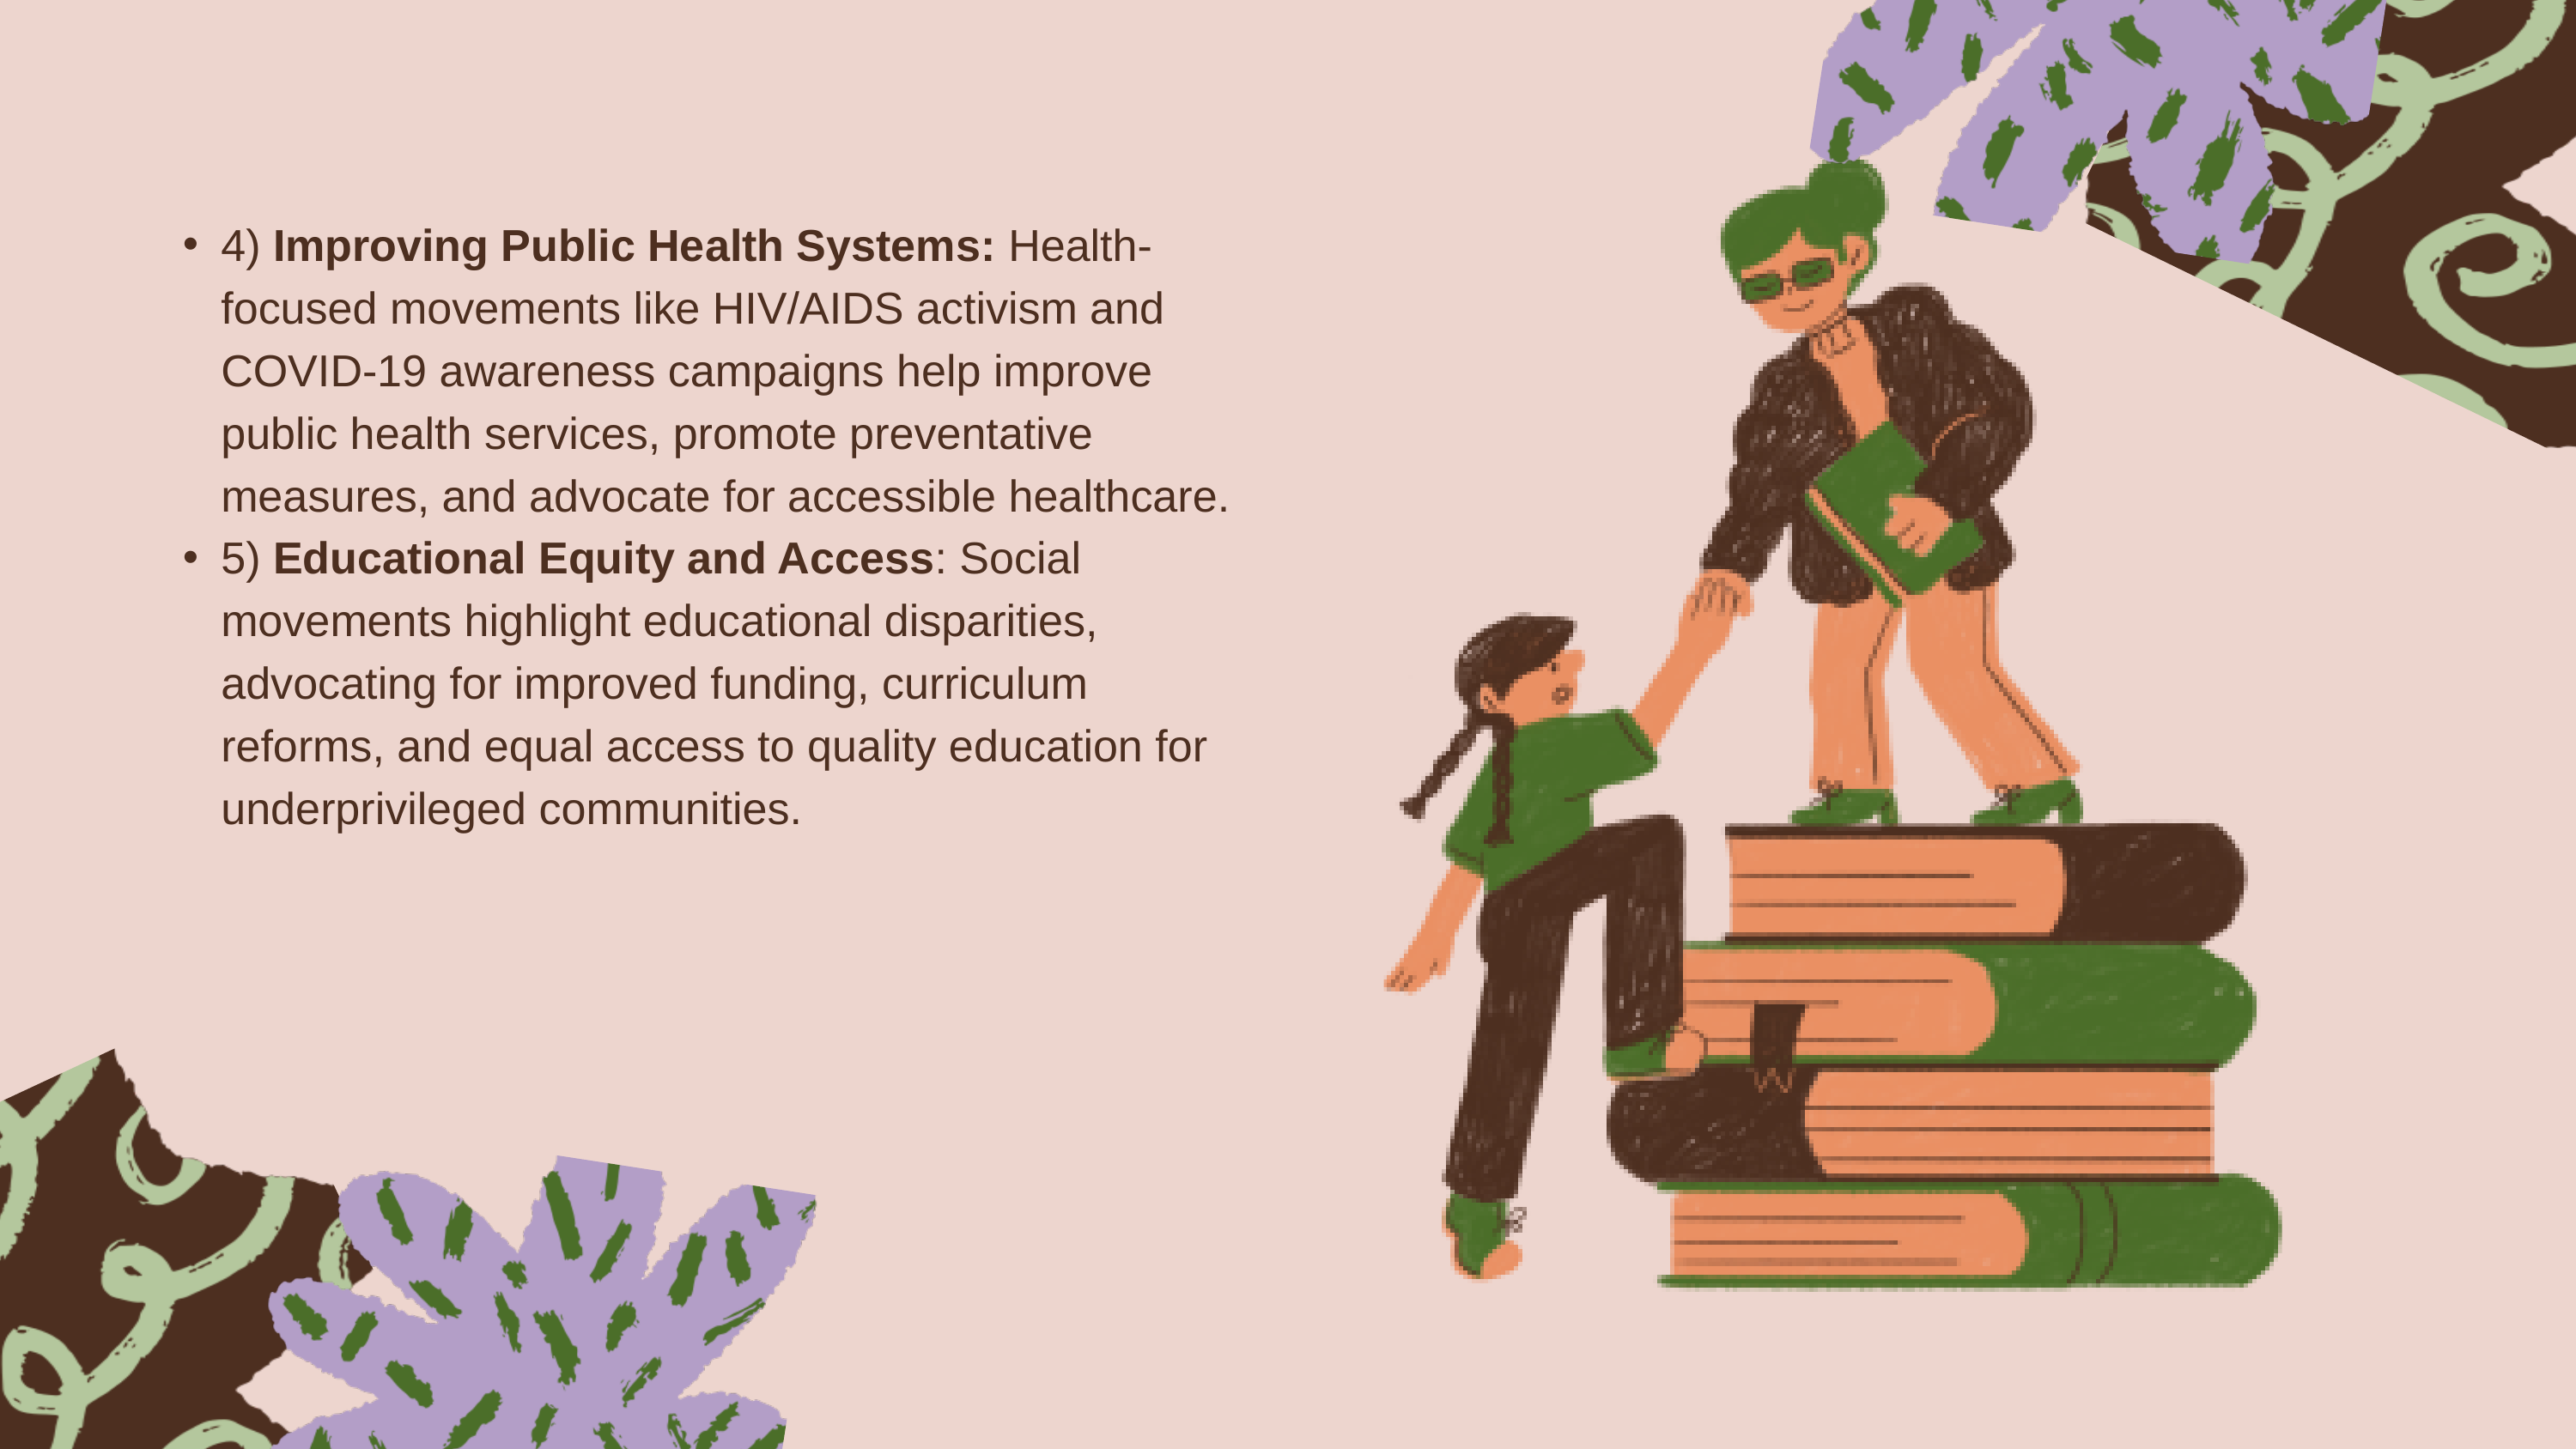

4) Improving Public Health Systems: Health-focused movements like HIV/AIDS activism and COVID-19 awareness campaigns help improve public health services, promote preventative measures, and advocate for accessible healthcare.
5) Educational Equity and Access: Social movements highlight educational disparities, advocating for improved funding, curriculum reforms, and equal access to quality education for underprivileged communities.